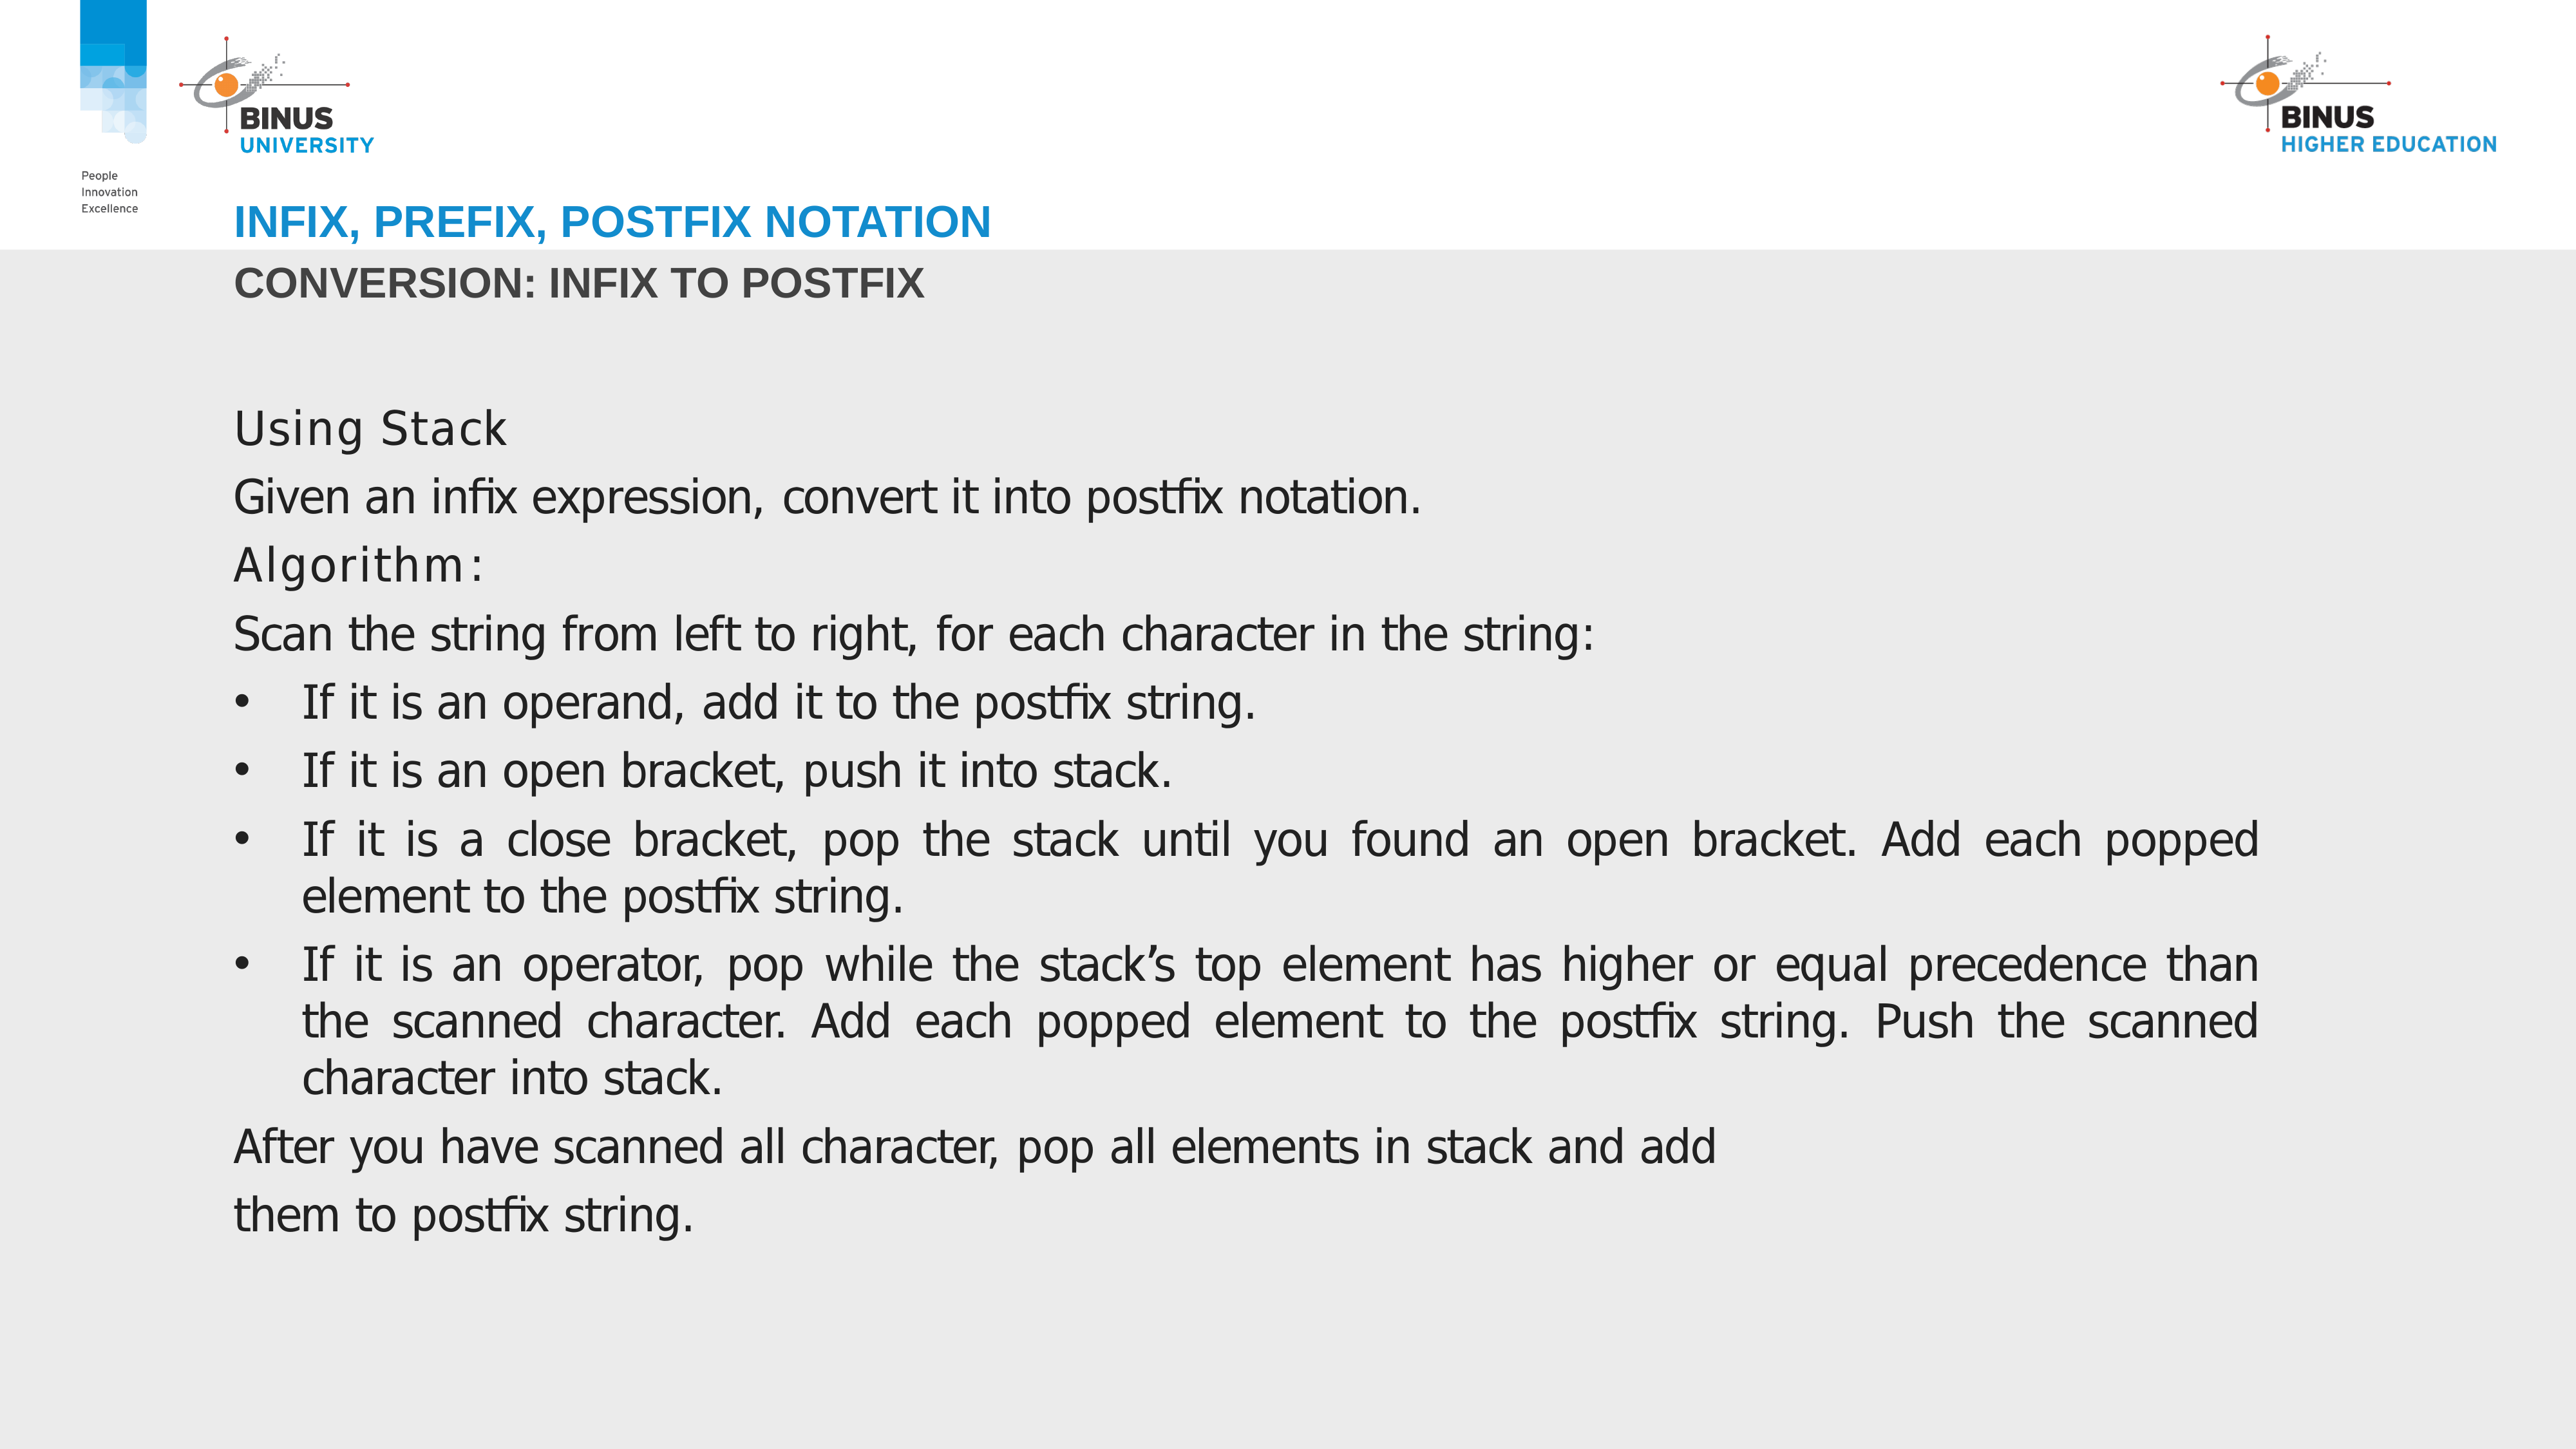

# Infix, prefix, postfix notation
Conversion: infix to postfix
Using Stack
Given an infix expression, convert it into postfix notation.
Algorithm:
Scan the string from left to right, for each character in the string:
If it is an operand, add it to the postfix string.
If it is an open bracket, push it into stack.
If it is a close bracket, pop the stack until you found an open bracket. Add each popped element to the postfix string.
If it is an operator, pop while the stack’s top element has higher or equal precedence than the scanned character. Add each popped element to the postfix string. Push the scanned character into stack.
After you have scanned all character, pop all elements in stack and add
them to postfix string.